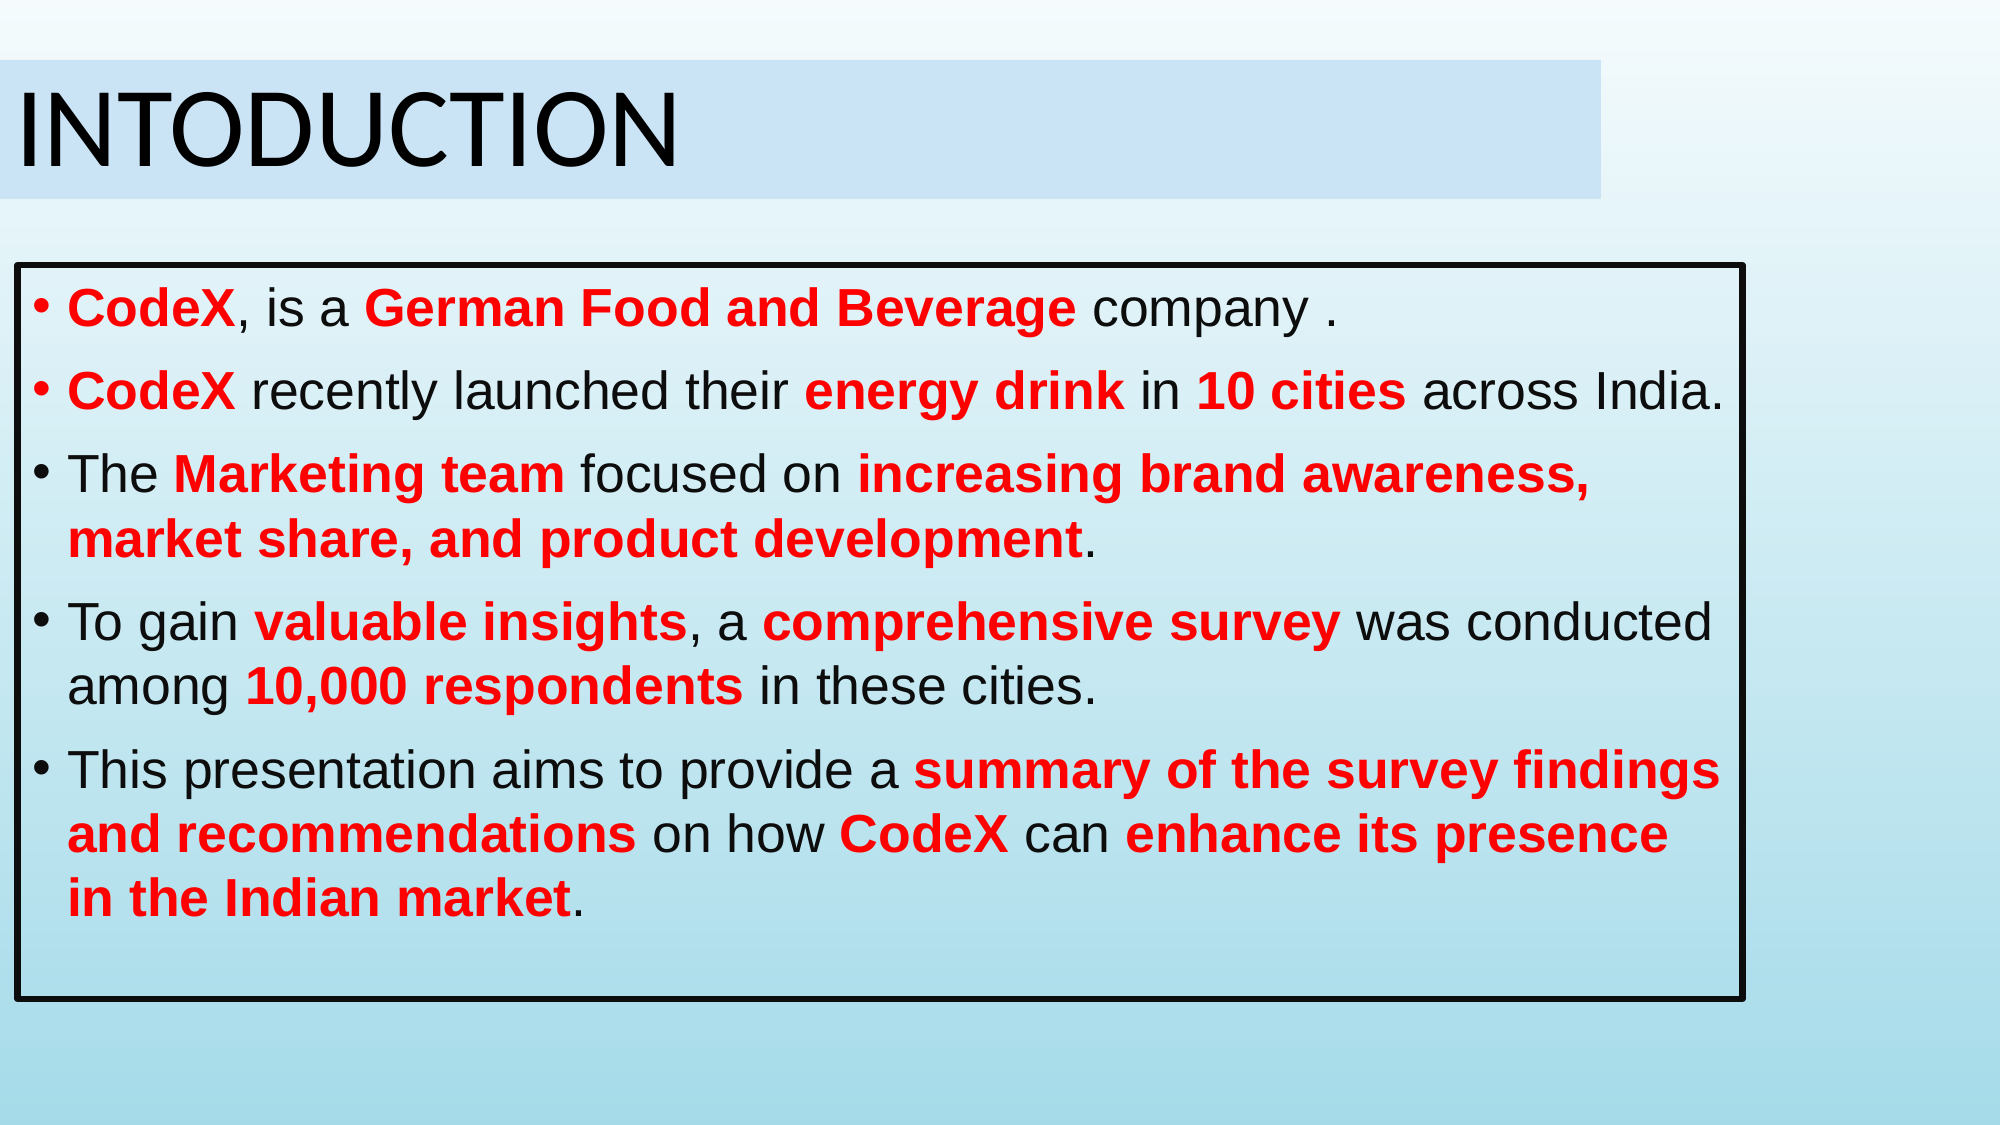

INTODUCTION
CodeX, is a German Food and Beverage company .
CodeX recently launched their energy drink in 10 cities across India.
The Marketing team focused on increasing brand awareness, market share, and product development.
To gain valuable insights, a comprehensive survey was conducted among 10,000 respondents in these cities.
This presentation aims to provide a summary of the survey findings and recommendations on how CodeX can enhance its presence in the Indian market.